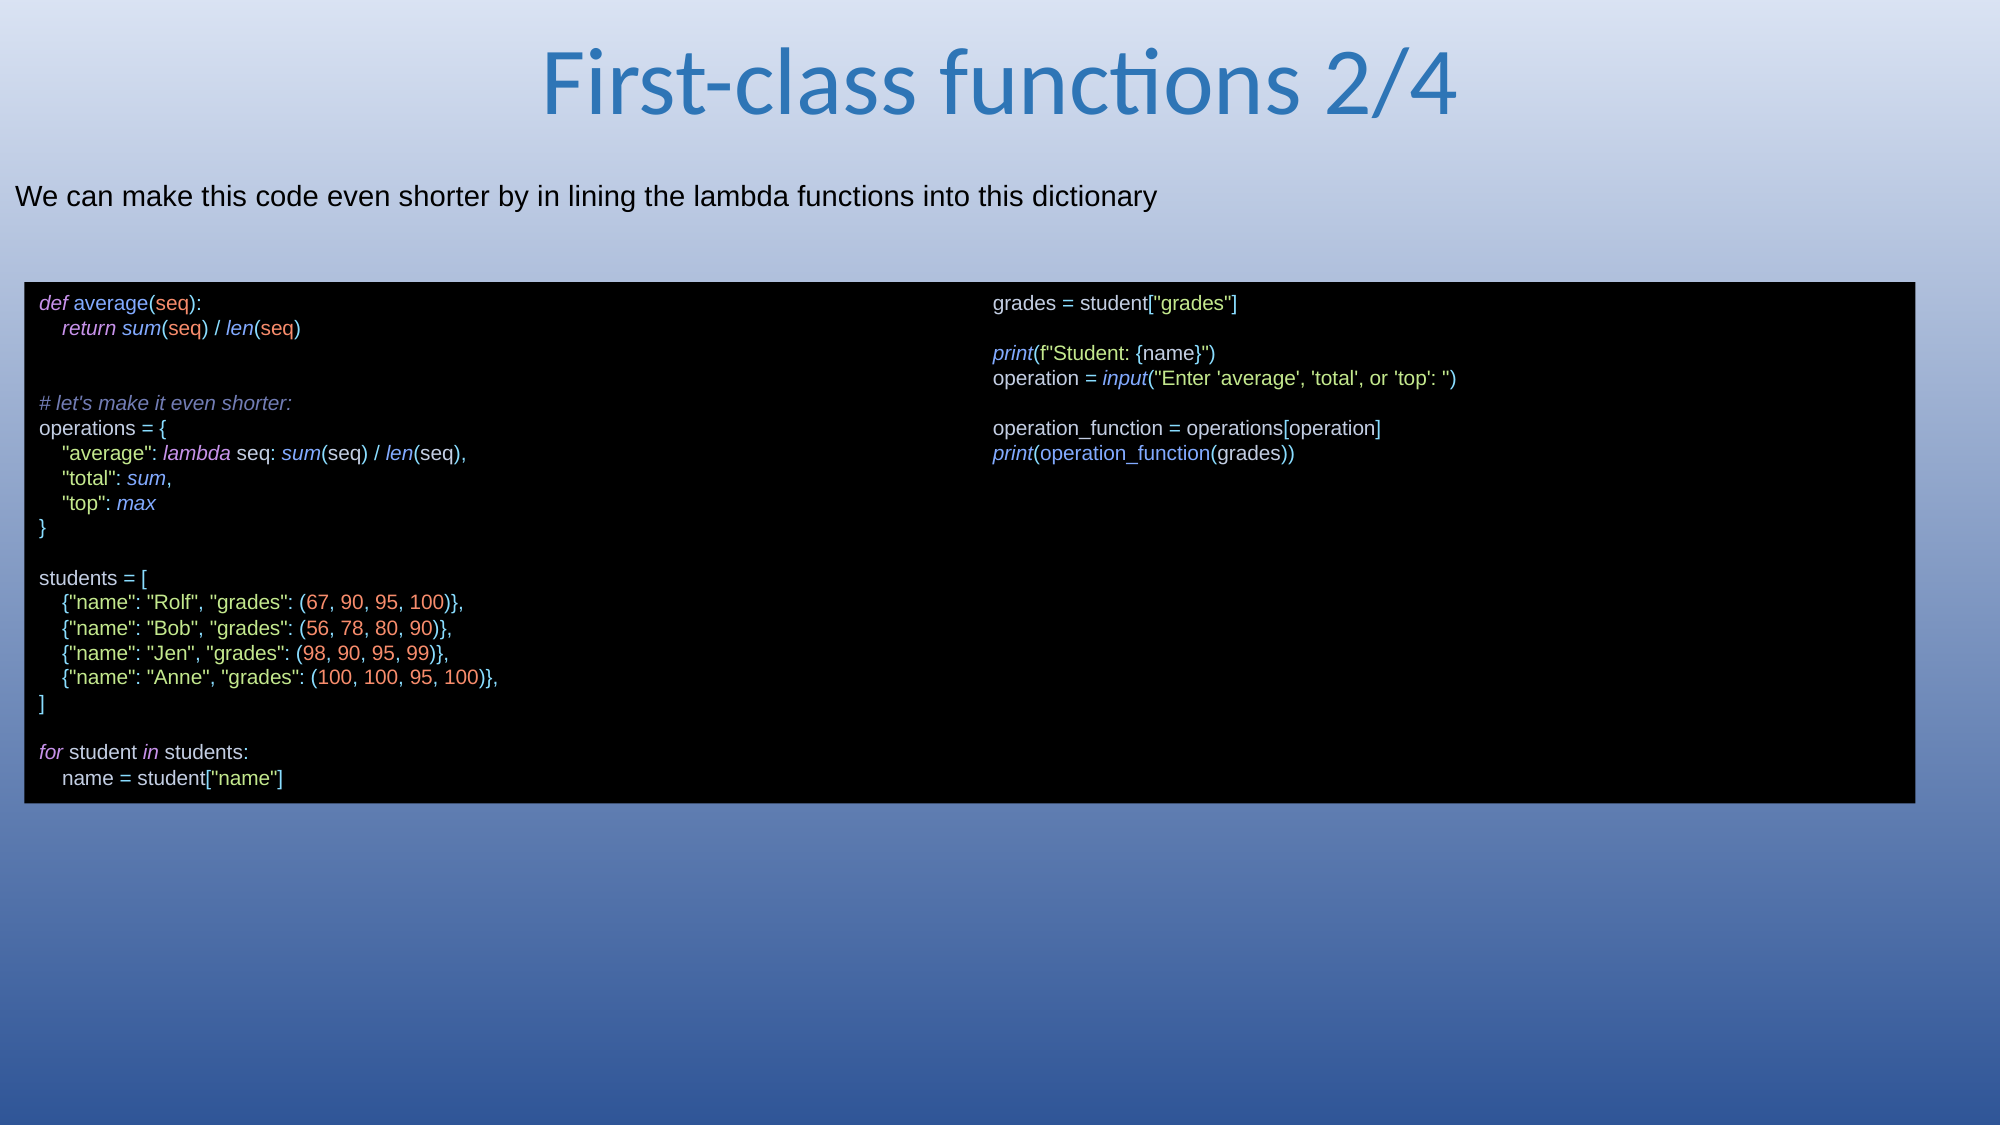

# First-class functions 2/4
We can make this code even shorter by in lining the lambda functions into this dictionary
def average(seq):
    return sum(seq) / len(seq)
# let's make it even shorter:
operations = {
    "average": lambda seq: sum(seq) / len(seq),
    "total": sum,
    "top": max
}
students = [
    {"name": "Rolf", "grades": (67, 90, 95, 100)},
    {"name": "Bob", "grades": (56, 78, 80, 90)},
    {"name": "Jen", "grades": (98, 90, 95, 99)},
    {"name": "Anne", "grades": (100, 100, 95, 100)},
]
for student in students:
    name = student["name"]
    grades = student["grades"]
    print(f"Student: {name}")
    operation = input("Enter 'average', 'total', or 'top': ")
    operation_function = operations[operation]
    print(operation_function(grades))

124